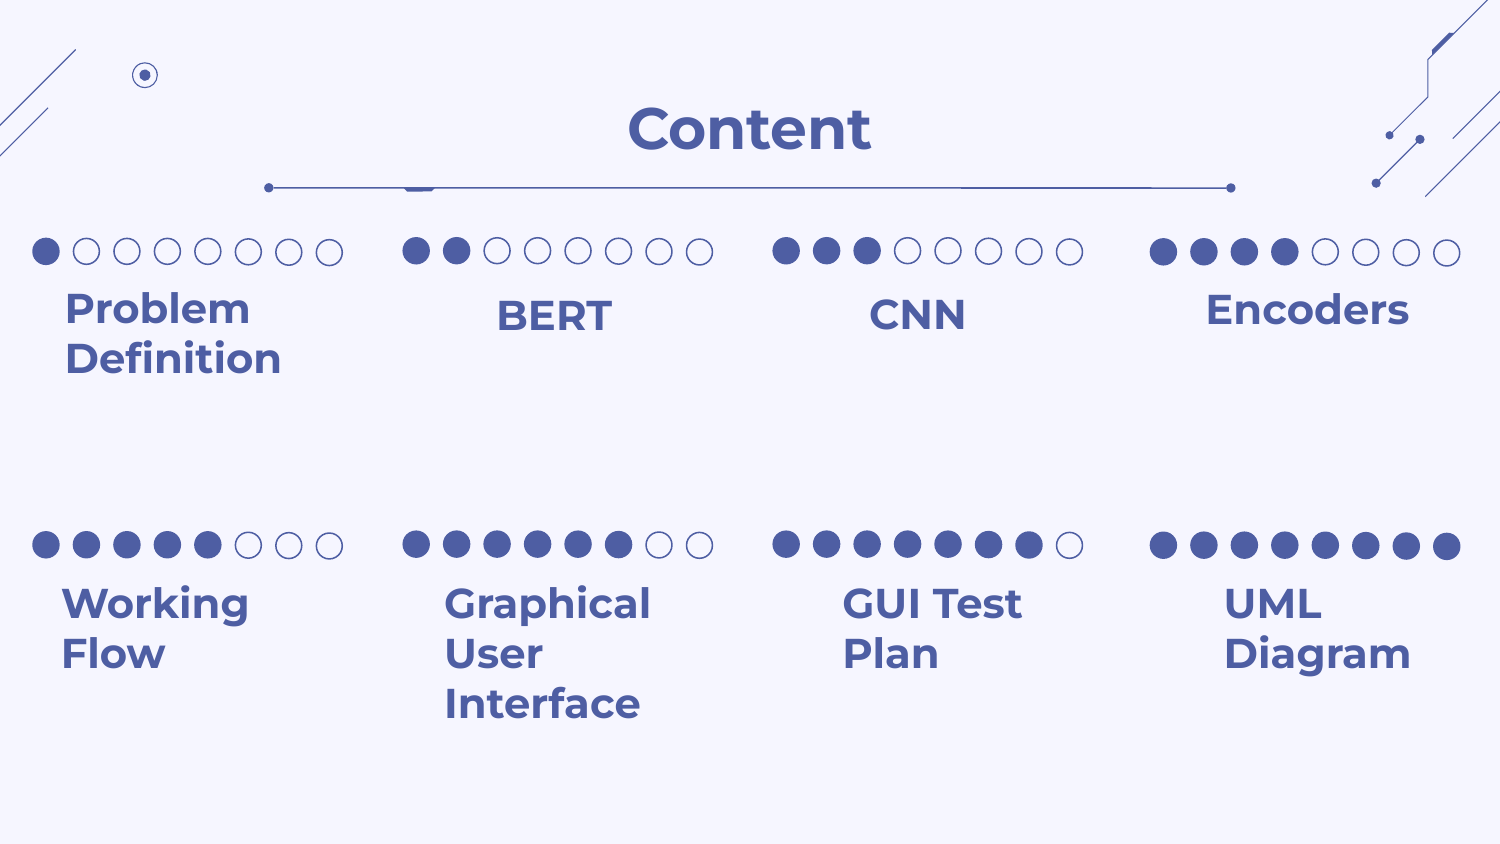

# Content

Problem Definition
Encoders
CNN
BERT

GUI Test Plan
UML Diagram
Working Flow
Graphical User Interface